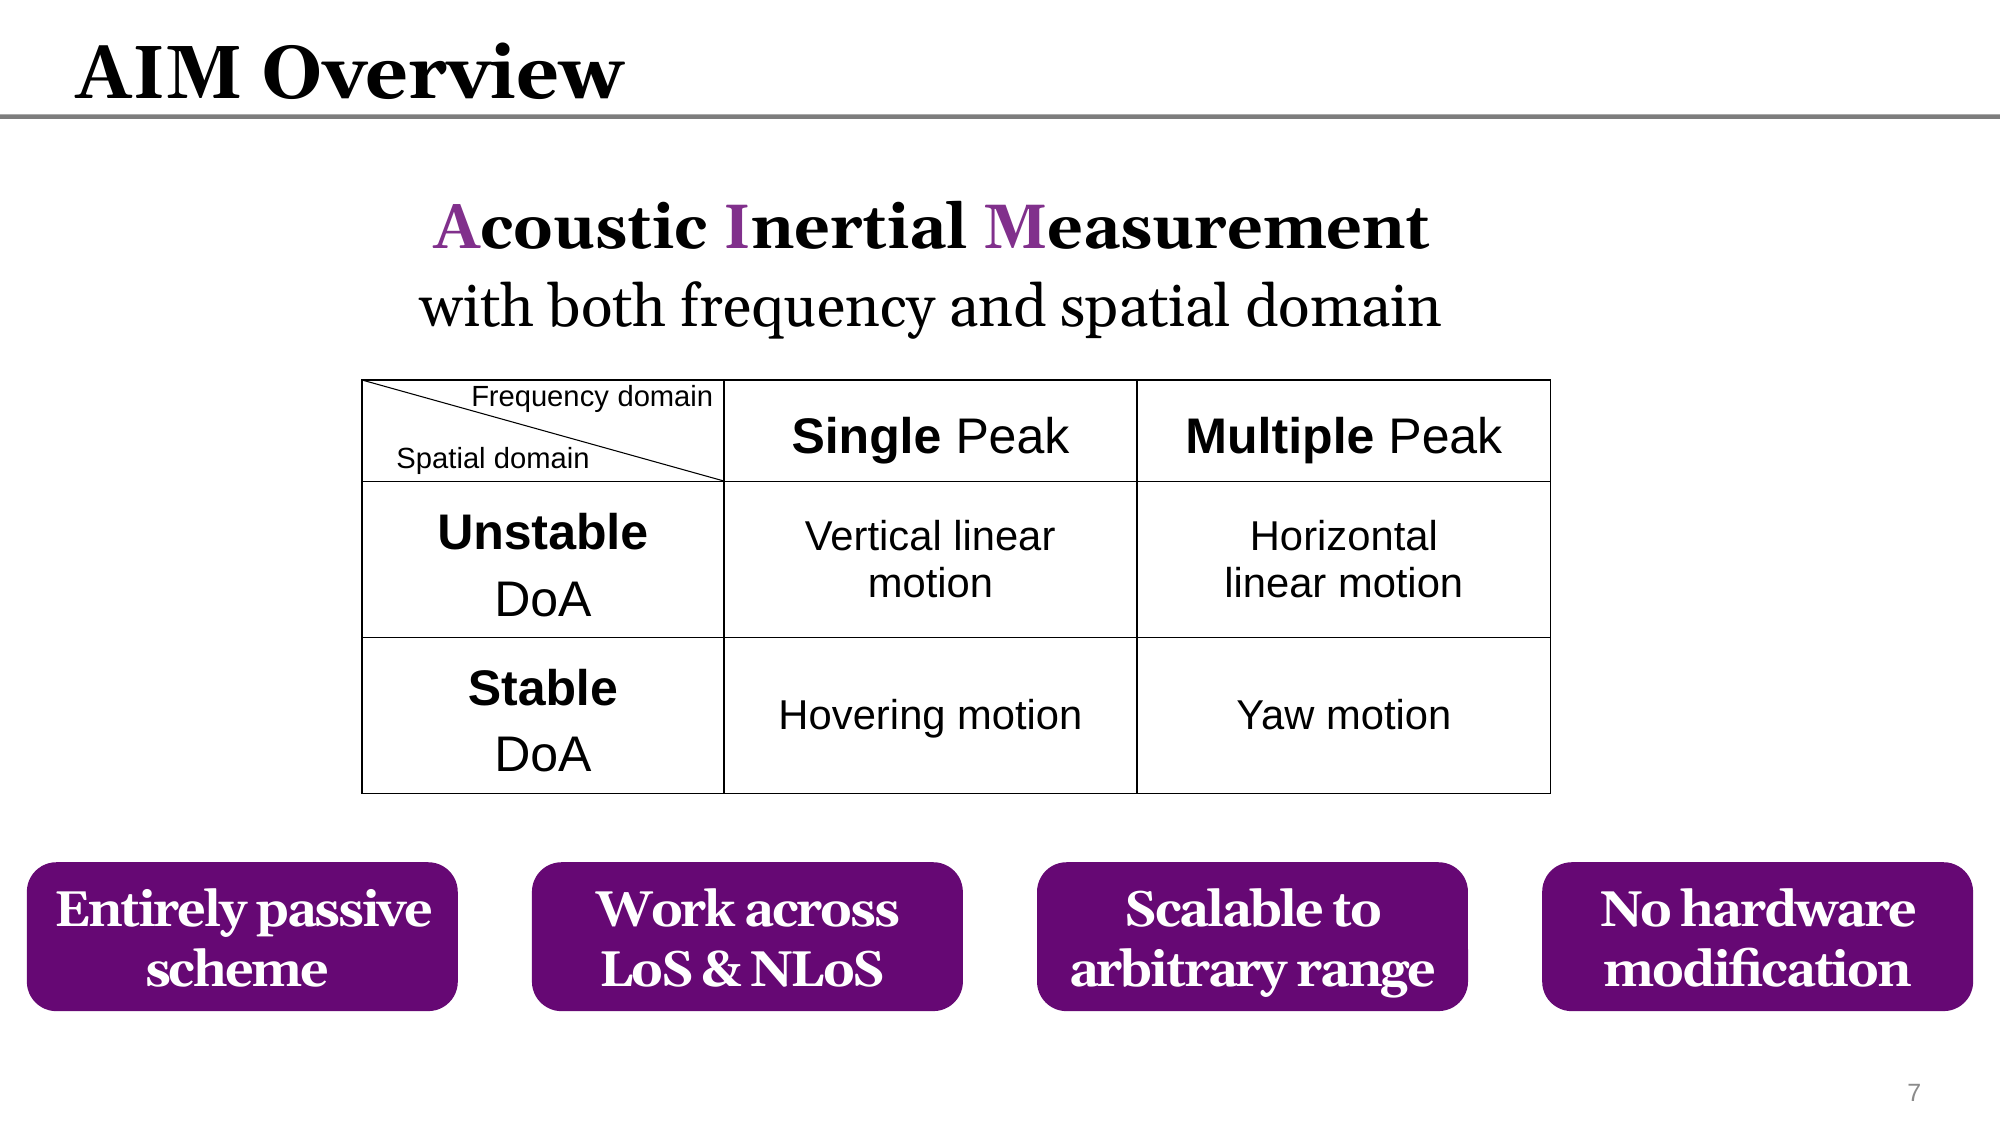

# AIM Overview
Acoustic Inertial Measurement
with both frequency and spatial domain
Frequency domain
|  | Single Peak | Multiple Peak |
| --- | --- | --- |
| Unstable DoA | Vertical linear motion | Horizontal linear motion |
| Stable DoA | Hovering motion | Yaw motion |
Spatial domain
Entirely passive scheme
Work across LoS & NLoS
Scalable to arbitrary range
No hardware modification
7